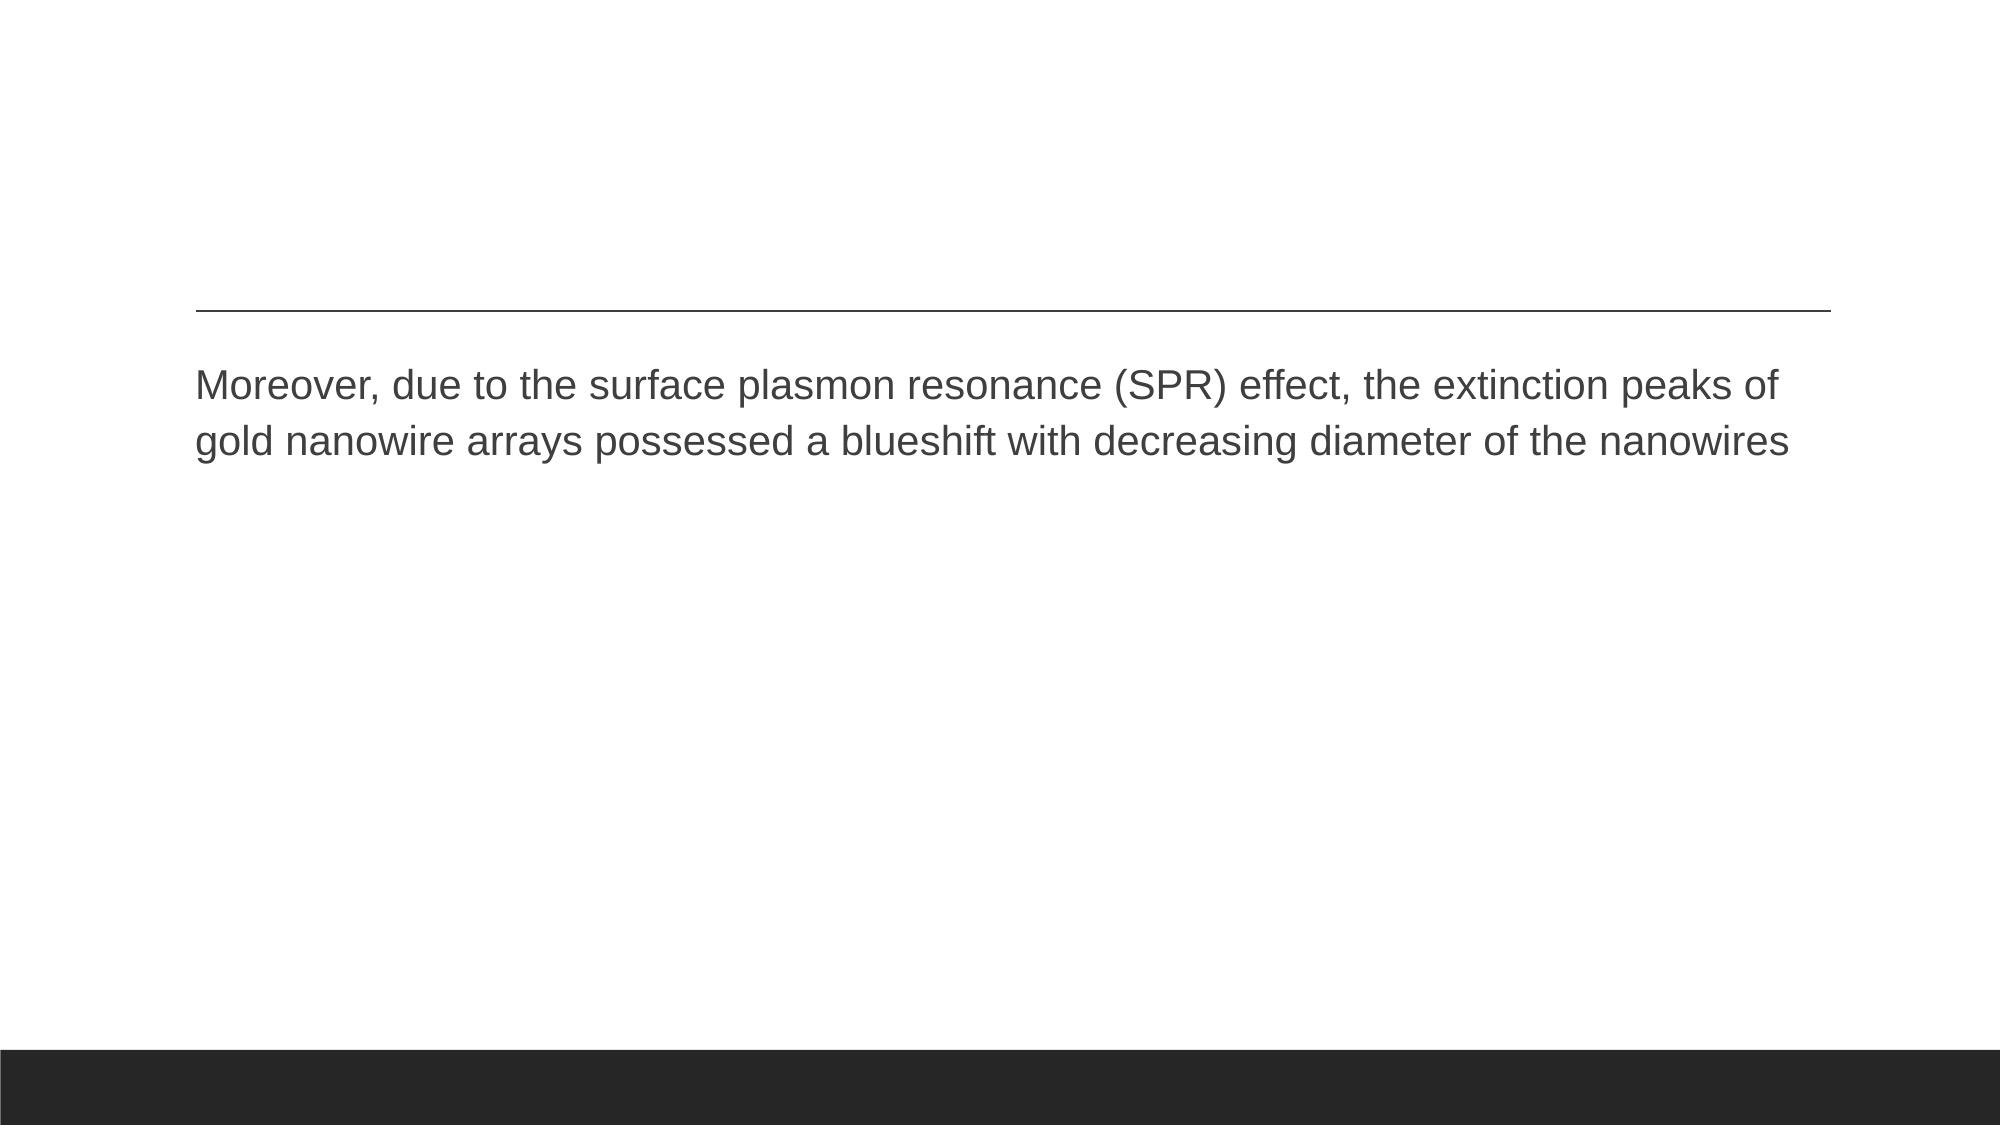

Moreover, due to the surface plasmon resonance (SPR) effect, the extinction peaks of gold nanowire arrays possessed a blueshift with decreasing diameter of the nanowires